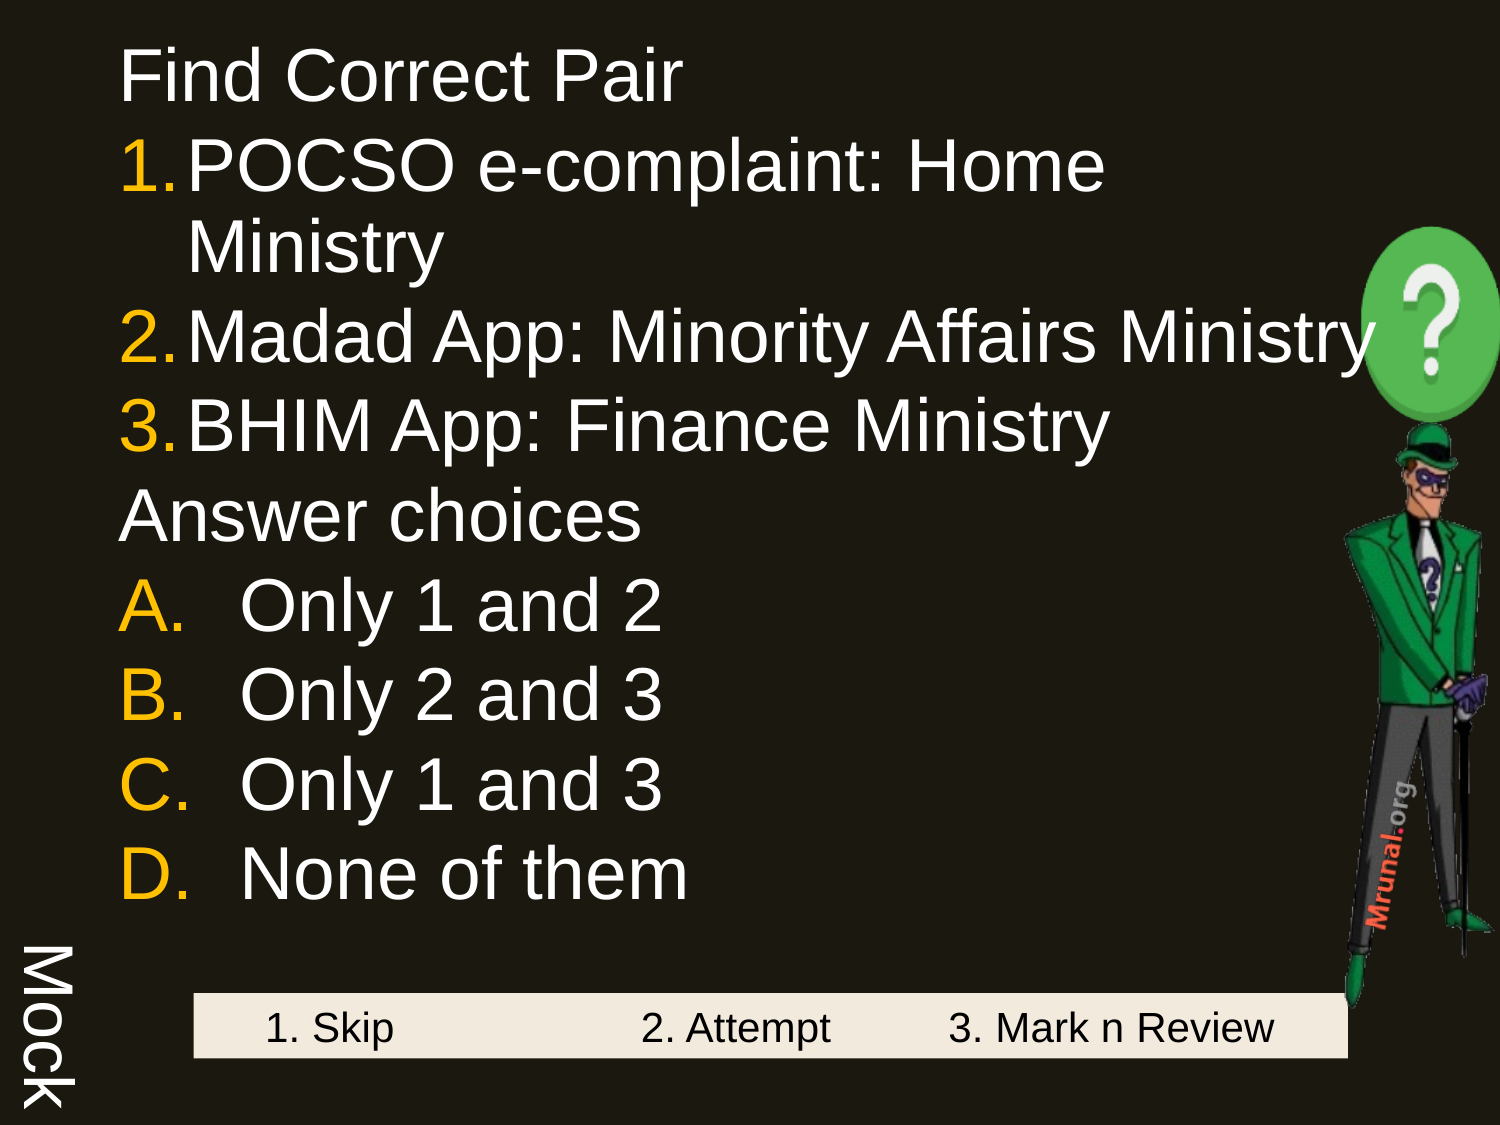

Mock
Find Correct Pair
POCSO e-complaint: Home Ministry
Madad App: Minority Affairs Ministry
BHIM App: Finance Ministry
Answer choices
Only 1 and 2
Only 2 and 3
Only 1 and 3
None of them